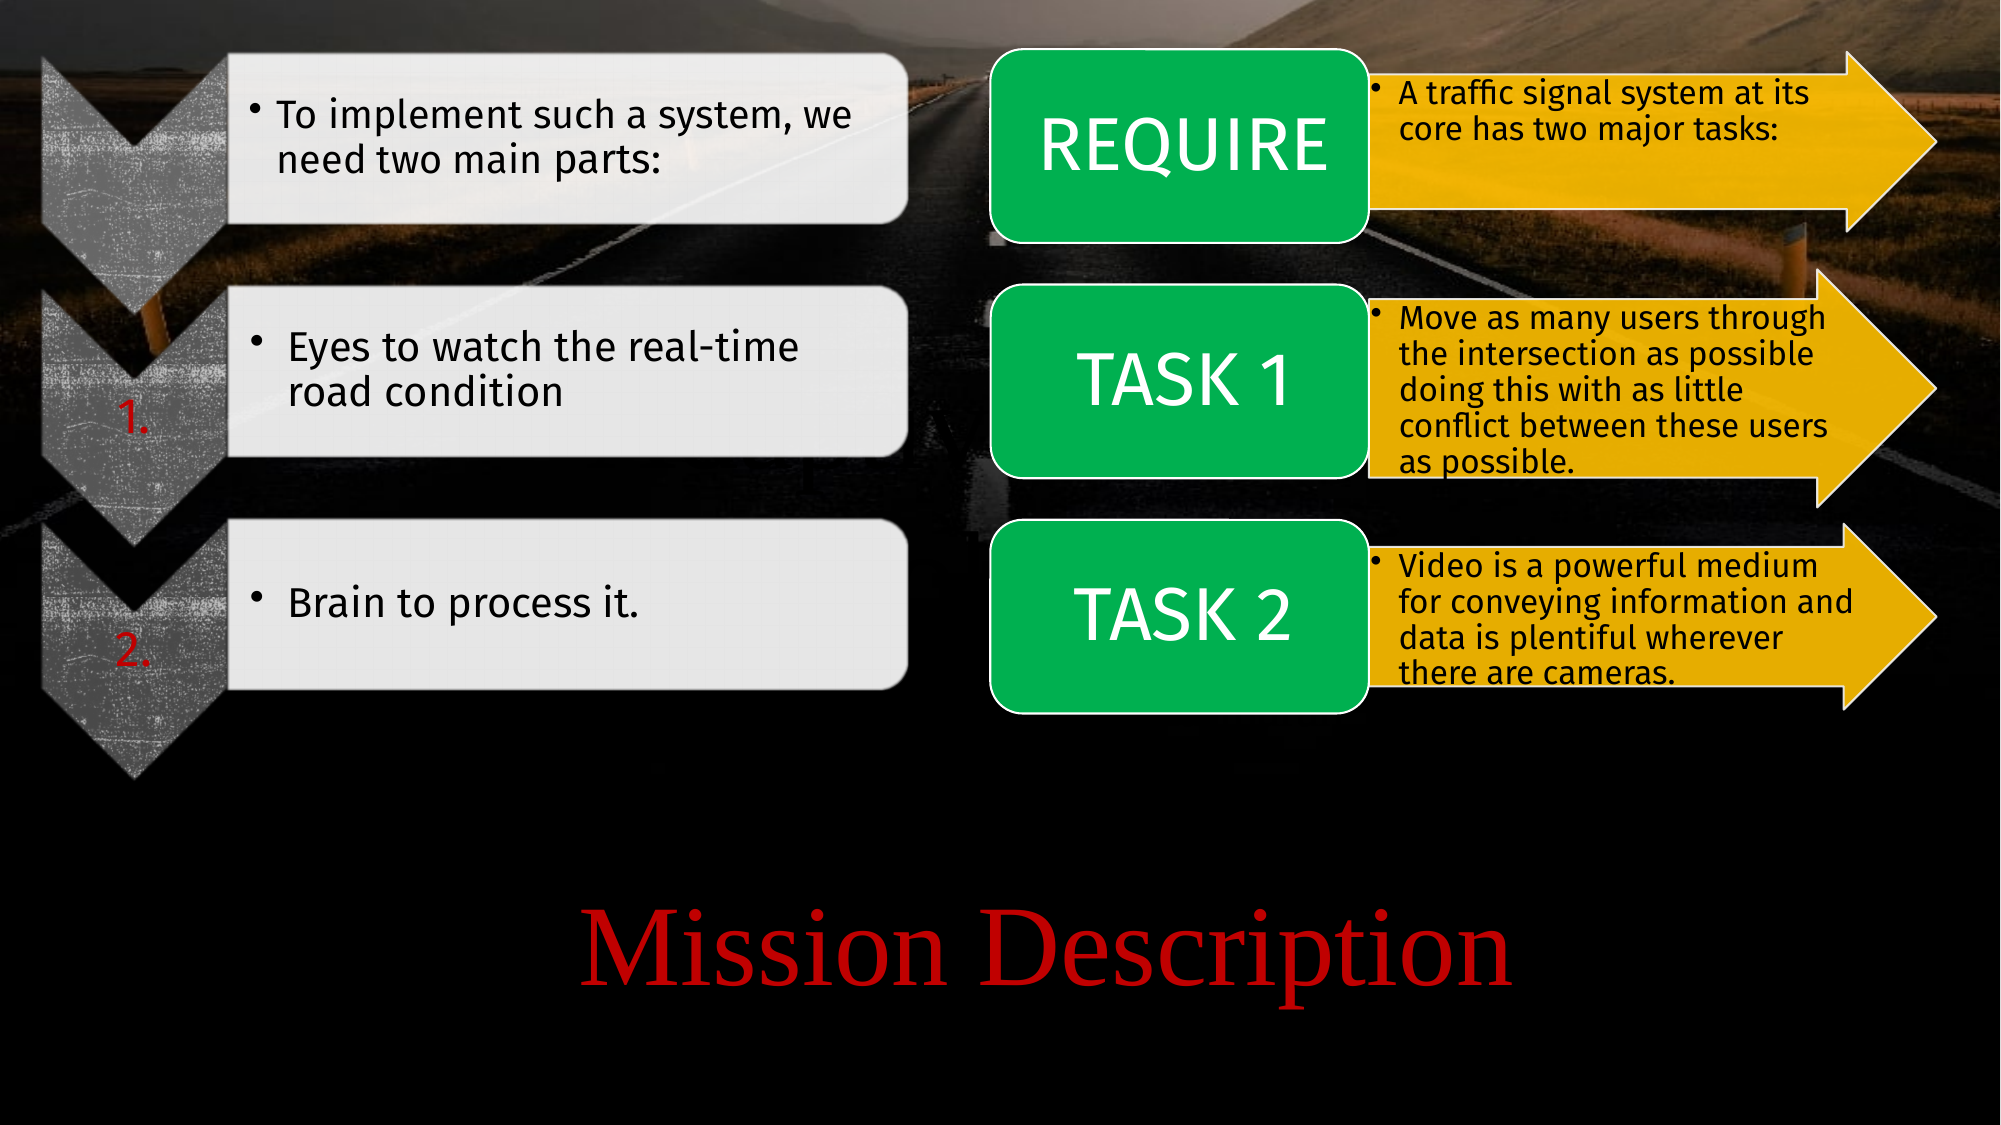

A traffic signal system at its core has two major tasks:
REQUIRE
Move as many users through the intersection as possible doing this with as little conflict between these users as possible.
TASK 1
Video is a powerful medium for conveying information and data is plentiful wherever there are cameras.
TASK 2

To implement such a system, we need two main parts:
1.
Eyes to watch the real-time road condition
2.
Brain to process it.
# Adaptive Traffic Control System
Faculty Supervisor = Dr. Hariharan
Mission Description